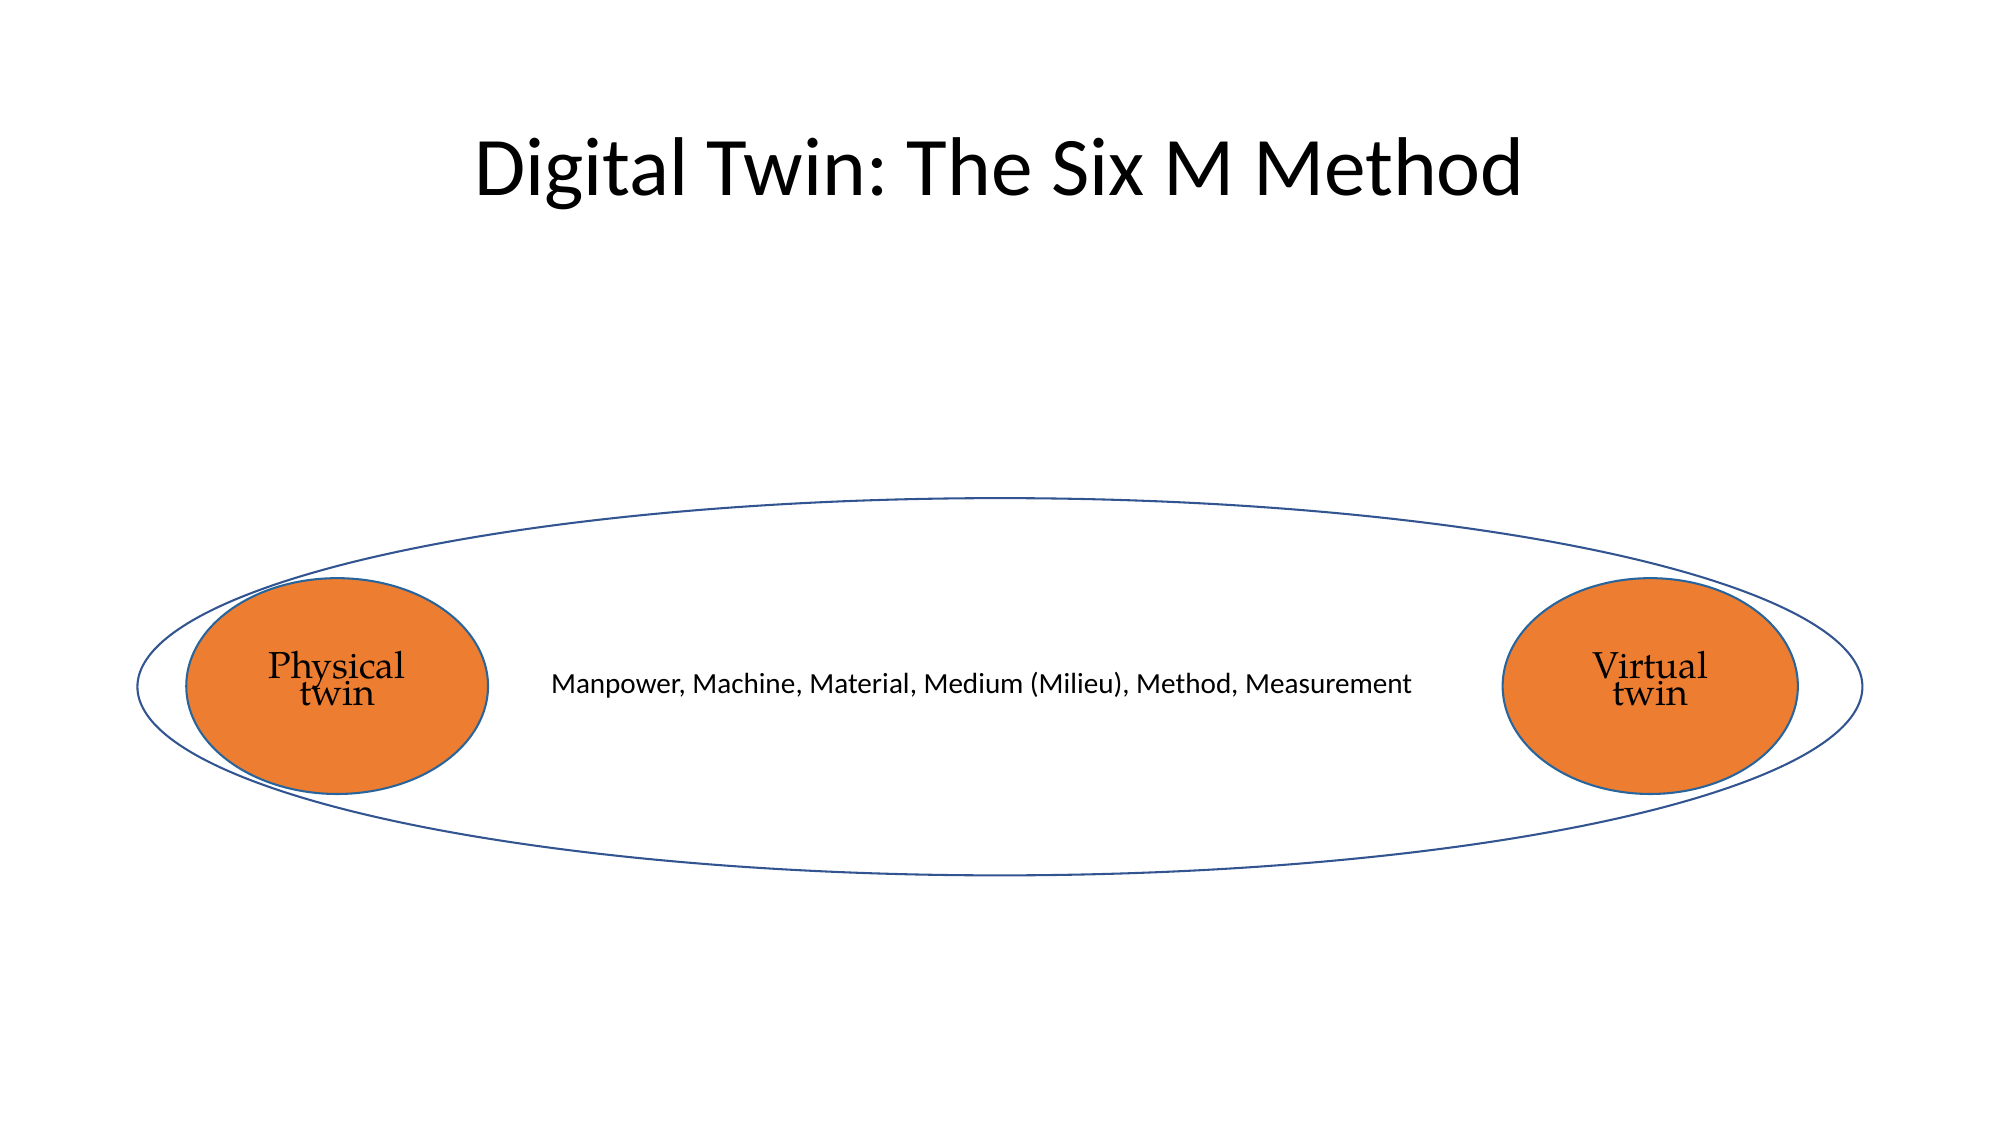

# Digital Twin: The Six M Method

Physical twin
Virtual twin
Manpower, Machine, Material, Medium (Milieu), Method, Measurement